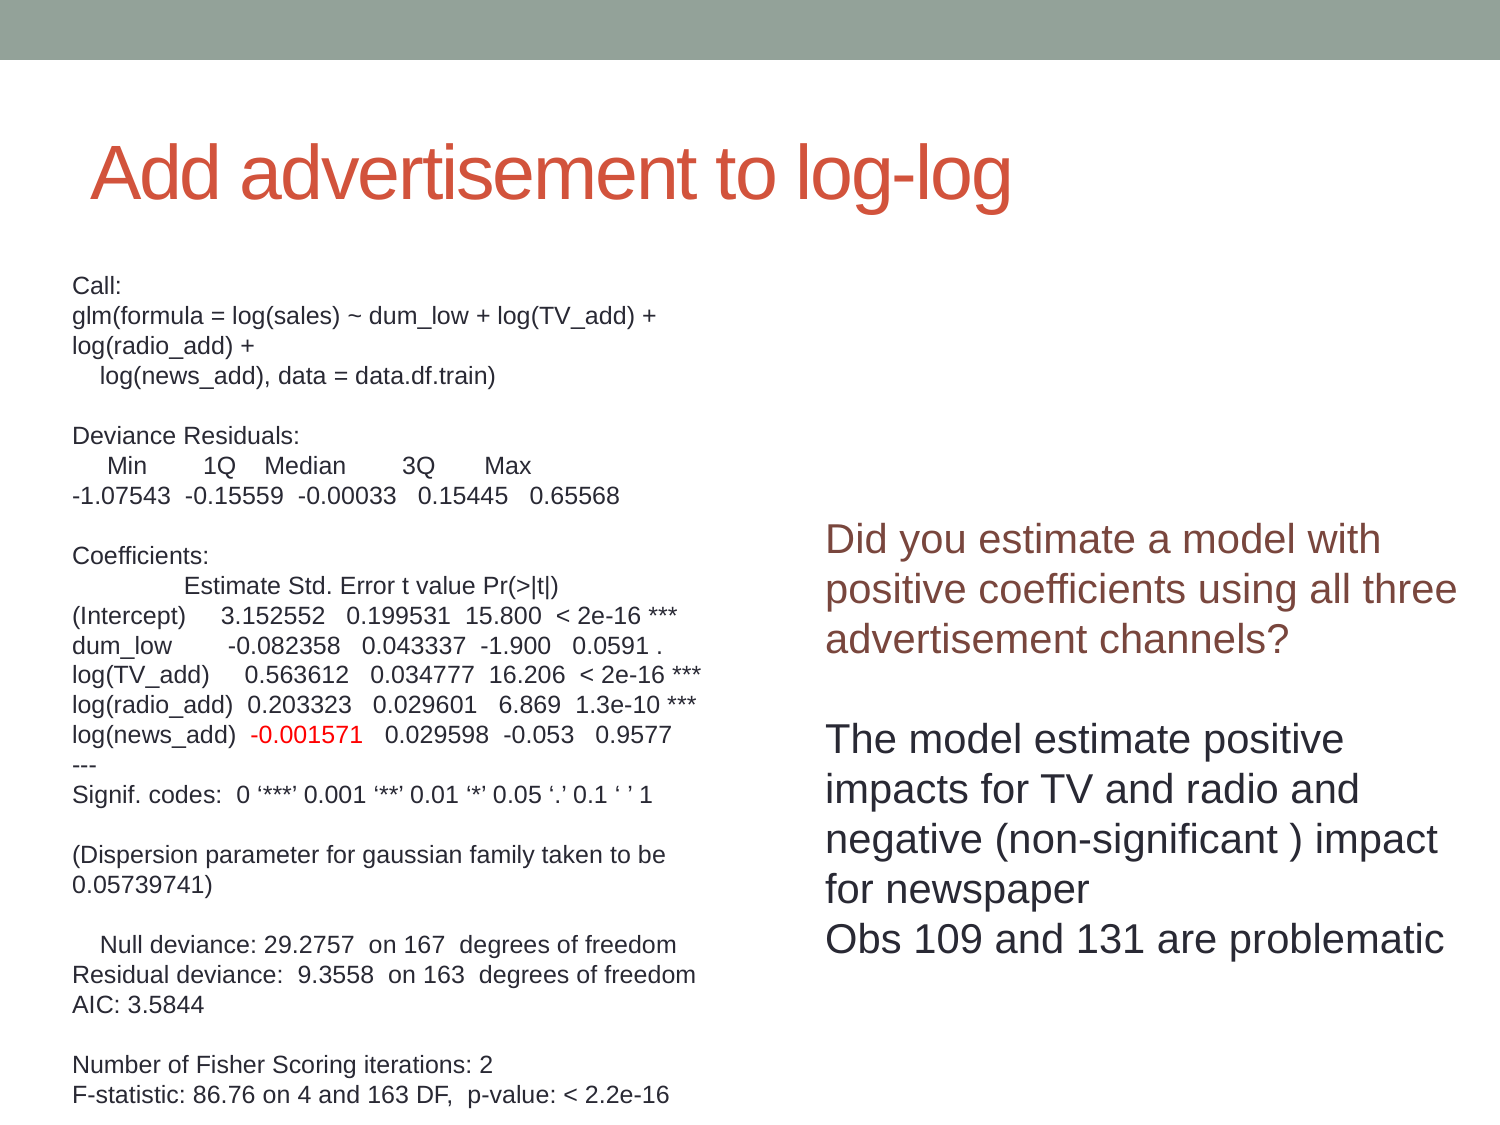

Add advertisement to log-log
Call:
glm(formula = log(sales) ~ dum_low + log(TV_add) + log(radio_add) +
    log(news_add), data = data.df.train)

Deviance Residuals:
     Min        1Q    Median        3Q       Max
-1.07543  -0.15559  -0.00033   0.15445   0.65568

Coefficients:
                Estimate Std. Error t value Pr(>|t|)
(Intercept)     3.152552   0.199531  15.800  < 2e-16 ***
dum_low        -0.082358   0.043337  -1.900   0.0591 .
log(TV_add)     0.563612   0.034777  16.206  < 2e-16 ***
log(radio_add)  0.203323   0.029601   6.869  1.3e-10 ***
log(news_add)  -0.001571   0.029598  -0.053   0.9577
---
Signif. codes:  0 ‘***’ 0.001 ‘**’ 0.01 ‘*’ 0.05 ‘.’ 0.1 ‘ ’ 1

(Dispersion parameter for gaussian family taken to be 0.05739741)

    Null deviance: 29.2757  on 167  degrees of freedom
Residual deviance:  9.3558  on 163  degrees of freedom
AIC: 3.5844

Number of Fisher Scoring iterations: 2
F-statistic: 86.76 on 4 and 163 DF,  p-value: < 2.2e-16
Did you estimate a model with positive coefficients using all three advertisement channels?

The model estimate positive impacts for TV and radio and negative (non-significant ) impact for newspaper
Obs 109 and 131 are problematic